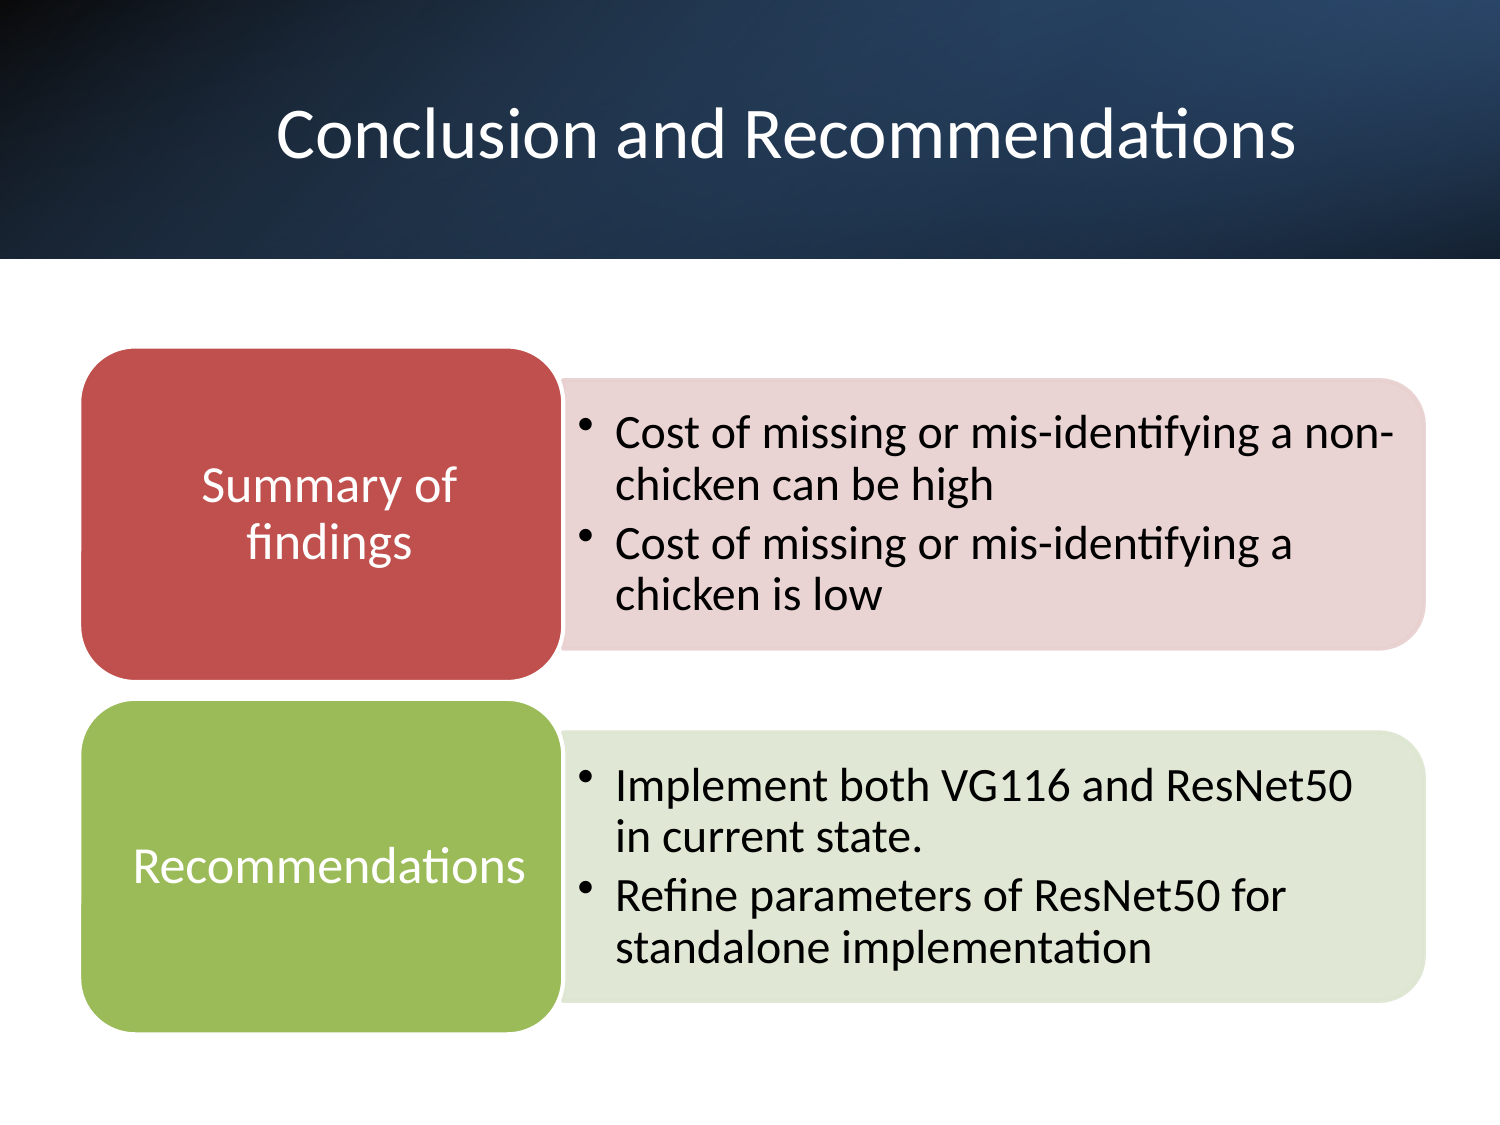

# Conclusion and Recommendations
Cost of missing or mis-identifying a non-chicken can be high
Cost of missing or mis-identifying a chicken is low
Summary of findings
Implement both VG116 and ResNet50 in current state.
Refine parameters of ResNet50 for standalone implementation
Recommendations